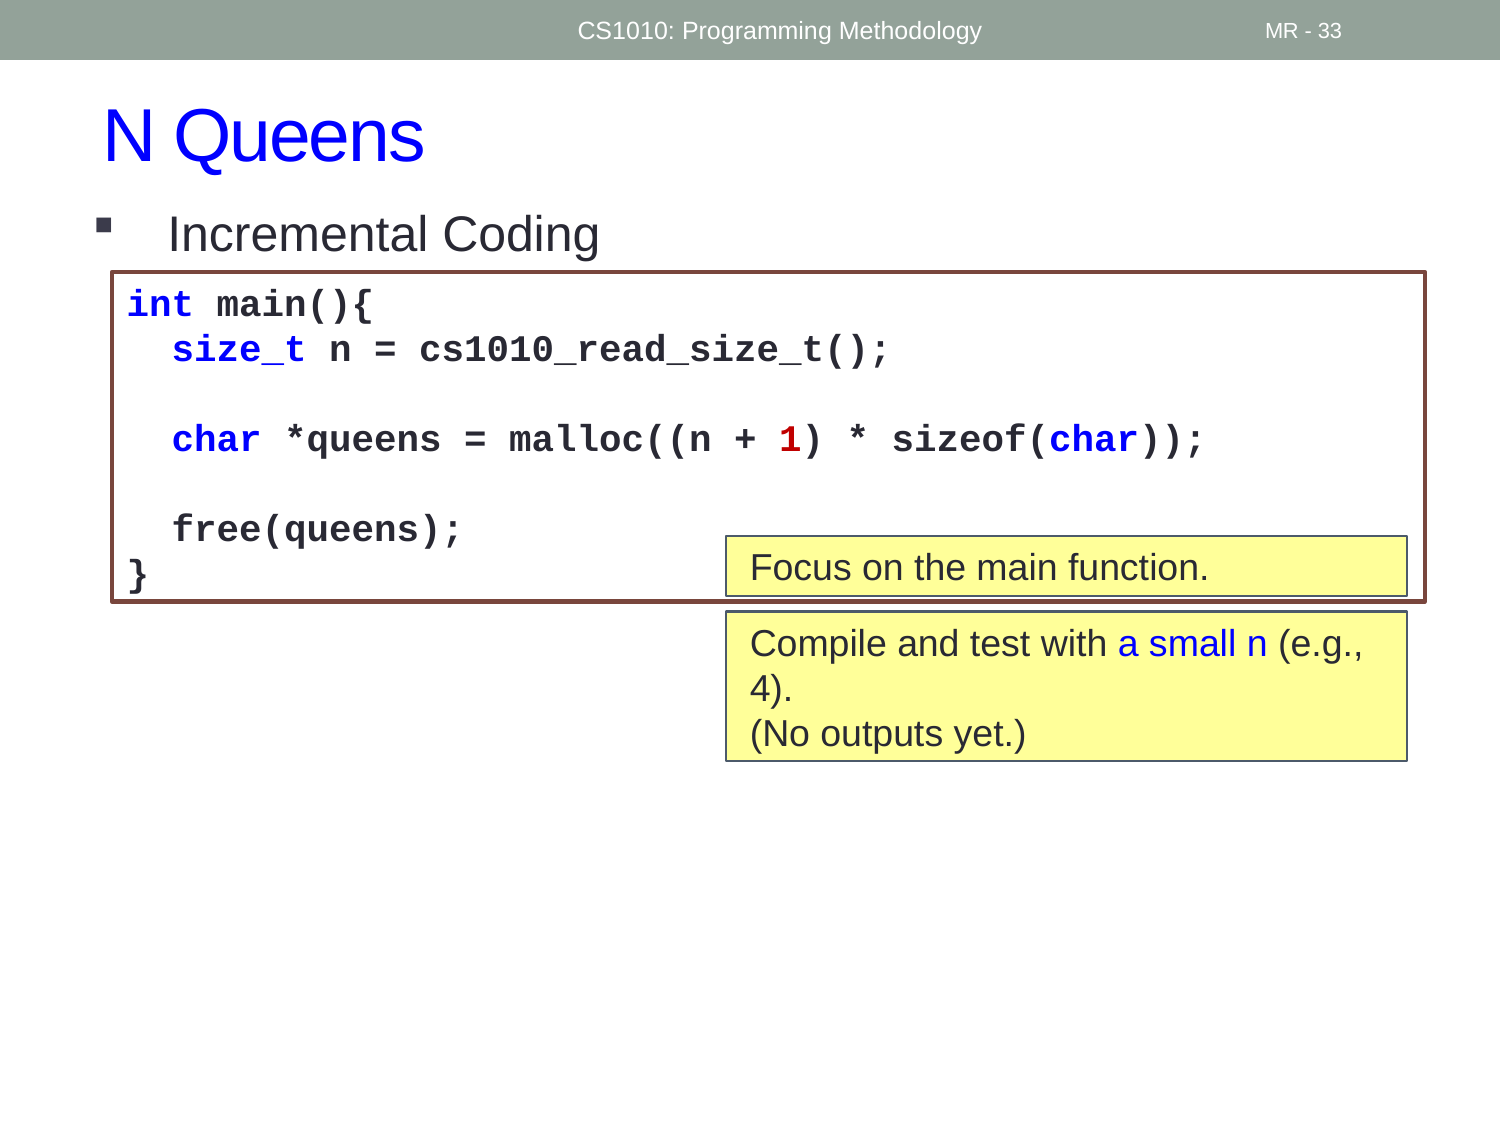

CS1010: Programming Methodology
MR - 33
# N Queens
Incremental Coding

int main(){
  size_t n = cs1010_read_size_t();

  char *queens = malloc((n + 1) * sizeof(char));

  free(queens);
}
Focus on the main function.
Compile and test with a small n (e.g., 4).
(No outputs yet.)